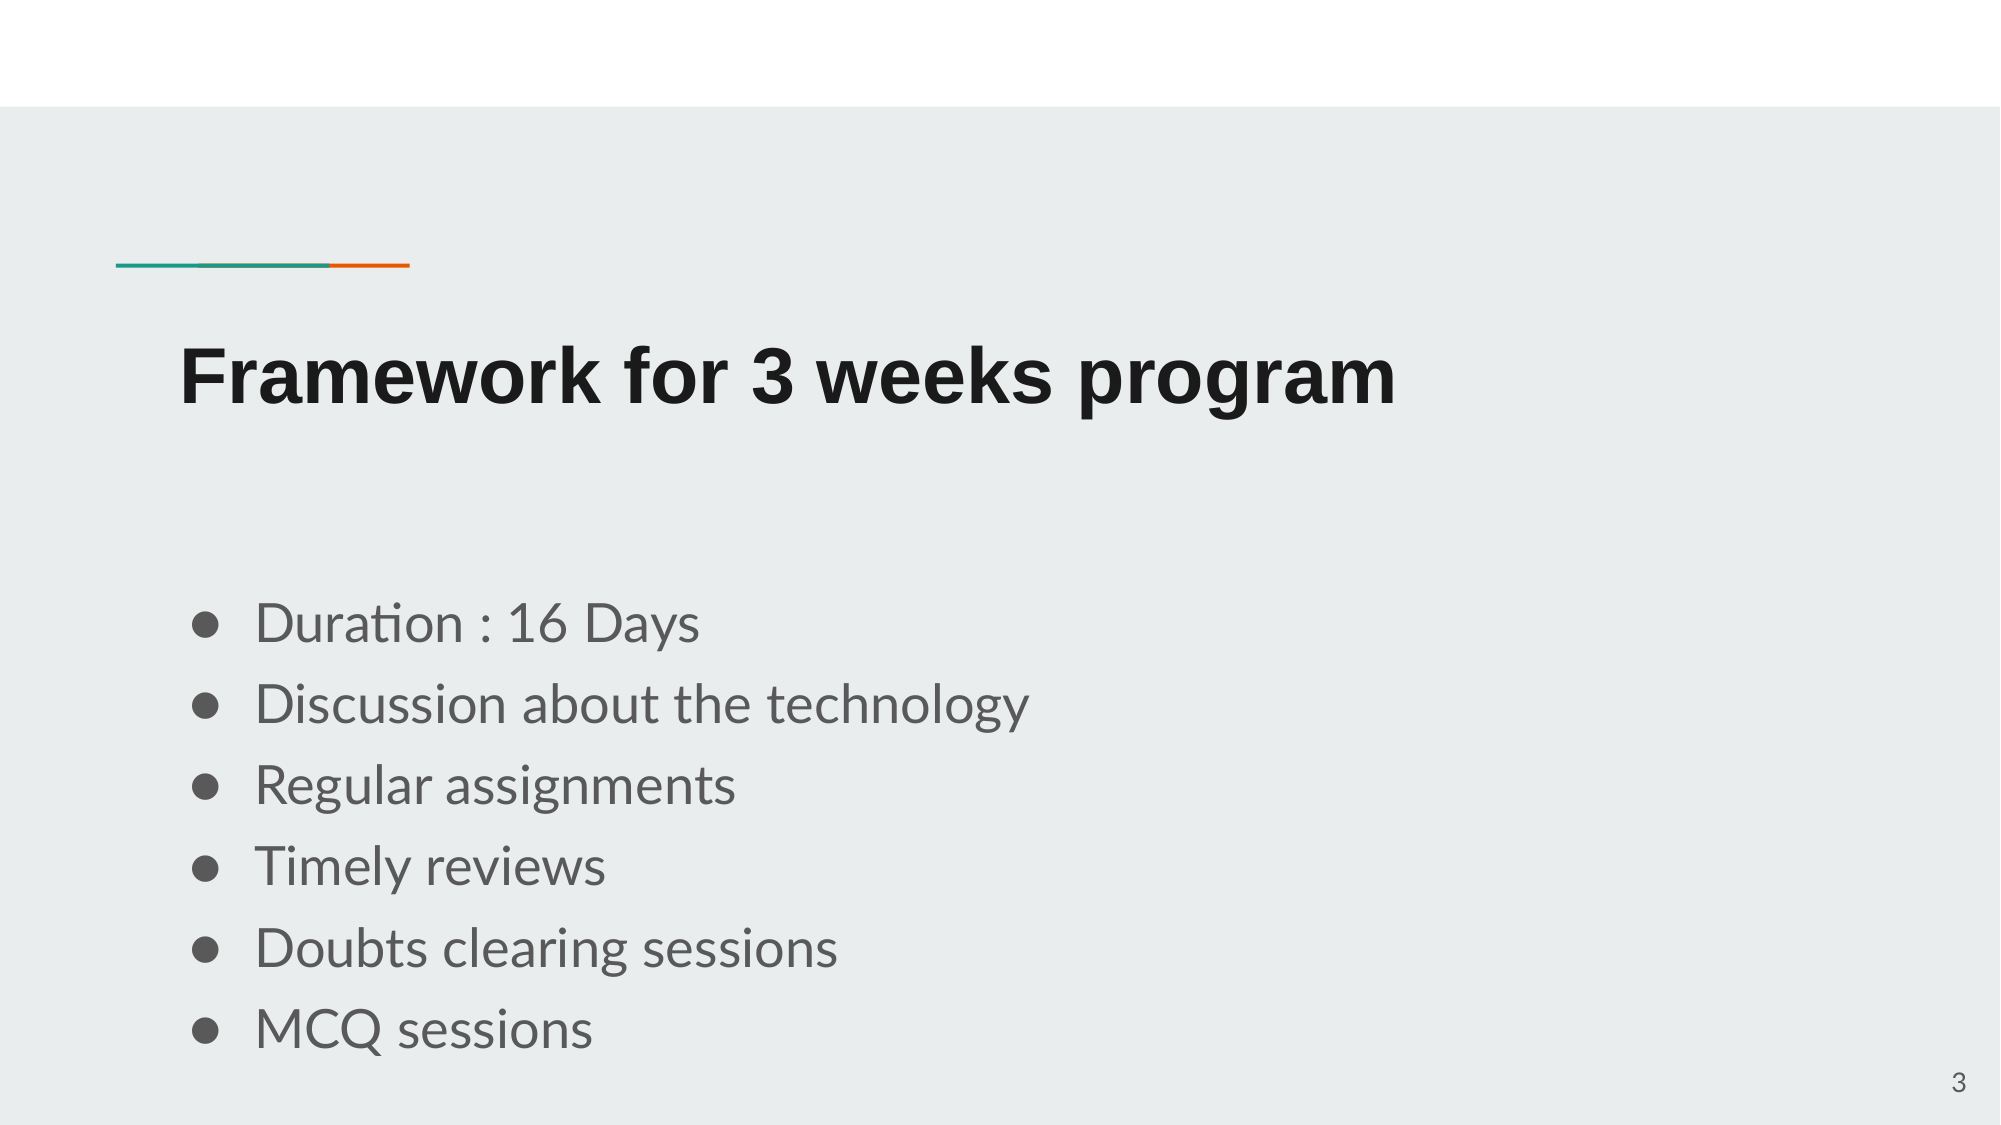

# Framework for 3 weeks program
Duration : 16 Days
Discussion about the technology
Regular assignments
Timely reviews
Doubts clearing sessions
MCQ sessions
3